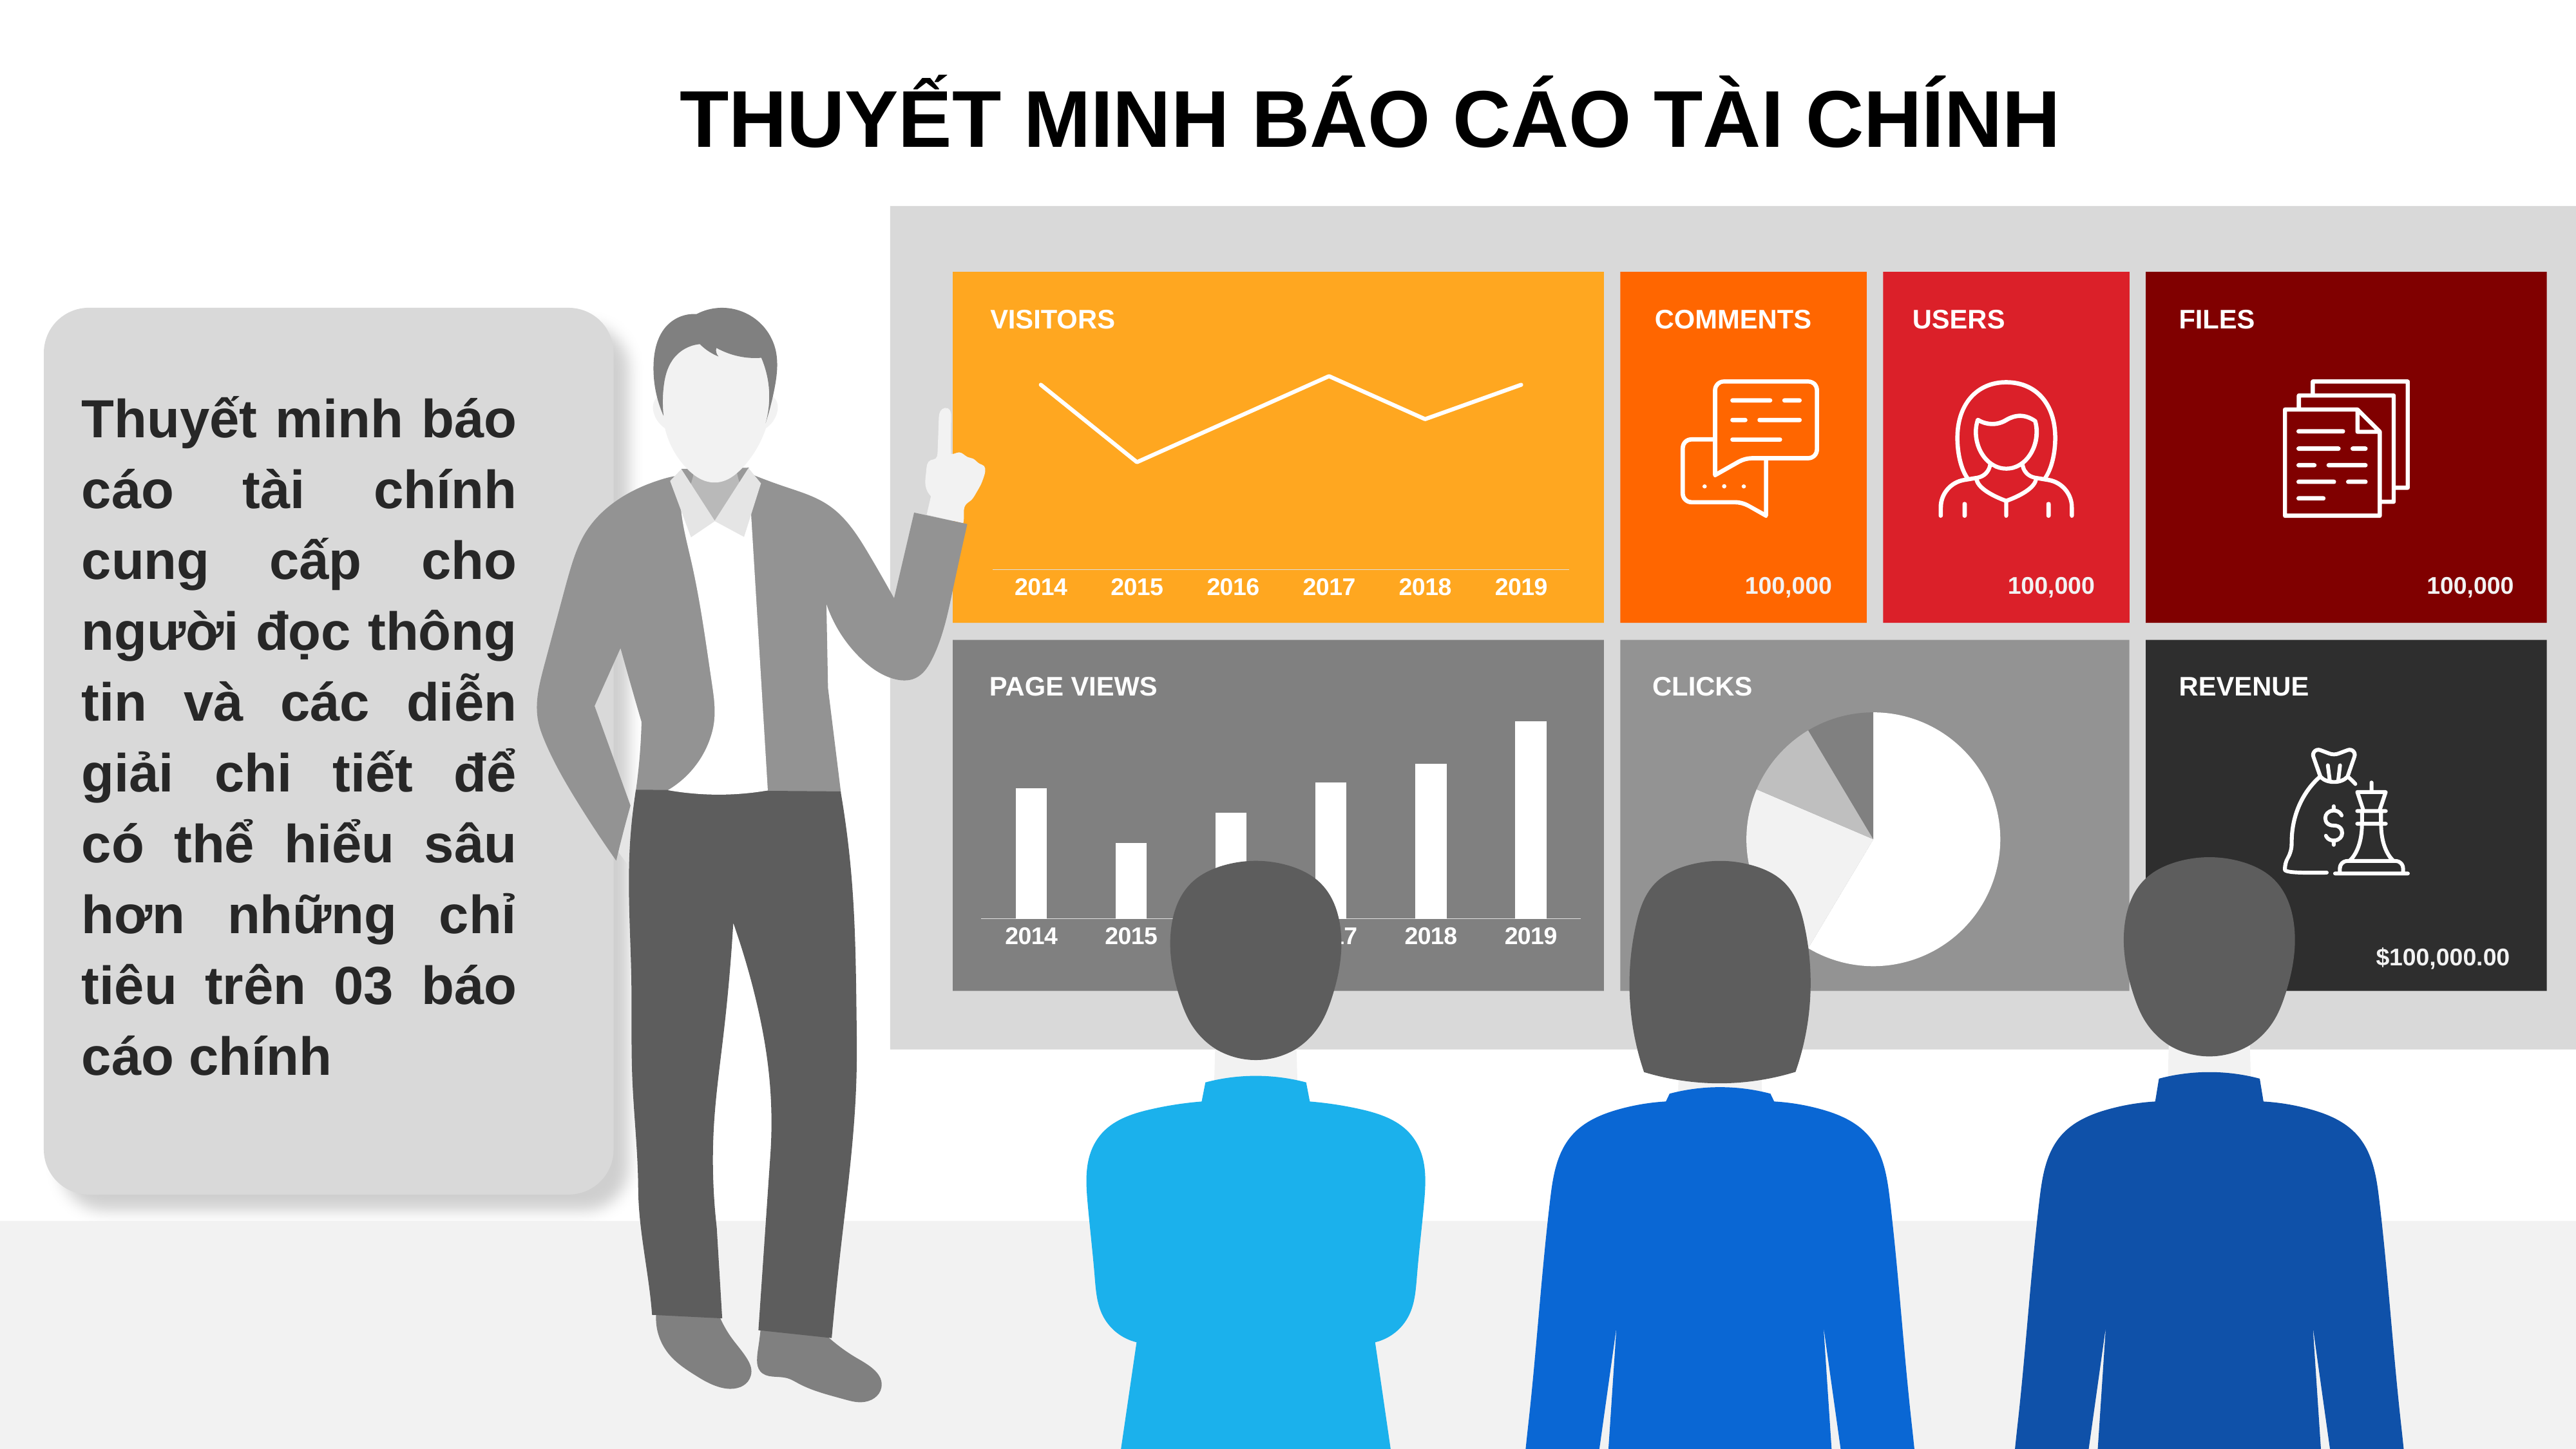

THUYẾT MINH BÁO CÁO TÀI CHÍNH

COMMENTS
USERS
FILES
VISITORS

### Chart

| Category | NET WORTH |
|---|---|
| 2014 | 4.3 |
| 2015 | 2.5 |
| 2016 | 3.5 |
| 2017 | 4.5 |
| 2018 | 3.5 |
| 2019 | 4.3 |

100,000
100,000
100,000

CLICKS
REVENUE
PAGE VIEWS

### Chart

| Category | NET WORTH |
|---|---|
| 2014 | 4.3 |
| 2015 | 2.5 |
| 2016 | 3.5 |
| 2017 | 4.5 |
| 2018 | 5.1 |
| 2019 | 6.5 |

### Chart

| Category | Sales |
|---|---|
| 1st Qtr | 8.200000000000001 |
| 2nd Qtr | 3.2 |
| 3rd Qtr | 1.4 |
| 4th Qtr | 1.2 |
$100,000.00

Thuyết minh báo cáo tài chính cung cấp cho người đọc thông tin và các diễn giải chi tiết để có thể hiểu sâu hơn những chỉ tiêu trên 03 báo cáo chính